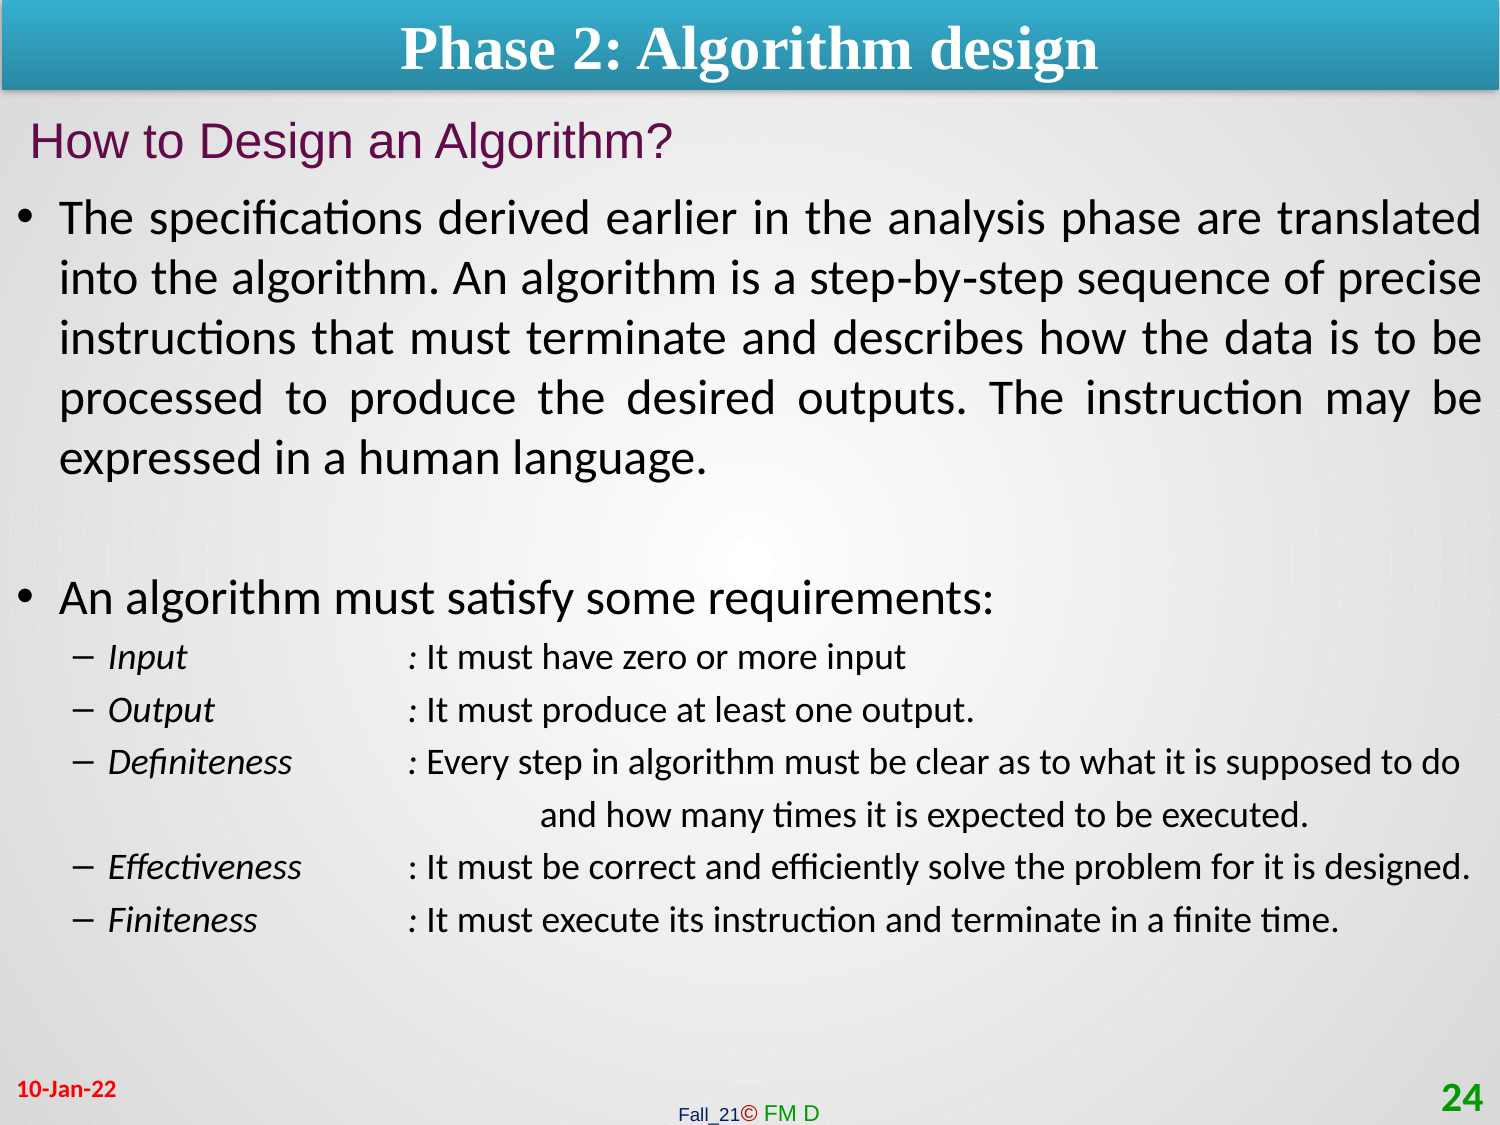

Phase 2: Algorithm design
How to Design an Algorithm?
The specifications derived earlier in the analysis phase are translated into the algorithm. An algorithm is a step‐by‐step sequence of precise instructions that must terminate and describes how the data is to be processed to produce the desired outputs. The instruction may be expressed in a human language.

An algorithm must satisfy some requirements:
Input		: It must have zero or more input
Output		: It must produce at least one output.
Definiteness	: Every step in algorithm must be clear as to what it is supposed to do
			  and how many times it is expected to be executed.
Effectiveness	: It must be correct and efficiently solve the problem for it is designed.
Finiteness	: It must execute its instruction and terminate in a finite time.

10-Jan-22
24